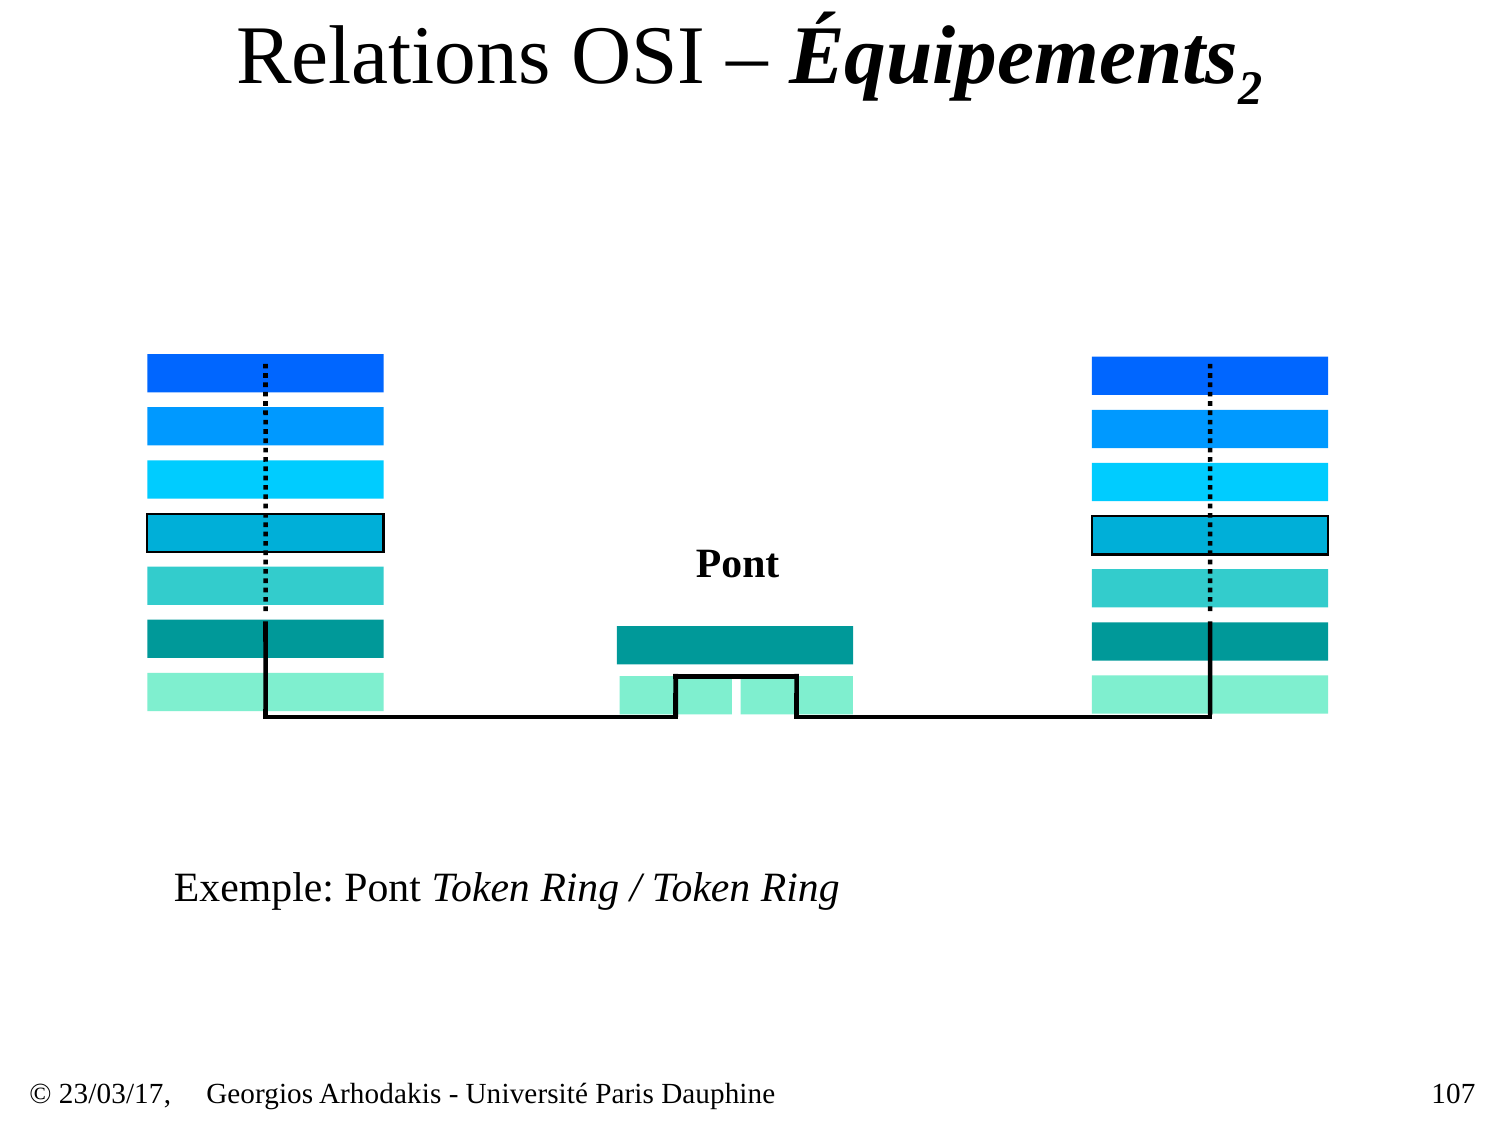

# Relations OSI – Équipements2

Pont

Exemple: Pont Token Ring / Token Ring
© 23/03/17,
Georgios Arhodakis - Université Paris Dauphine
107